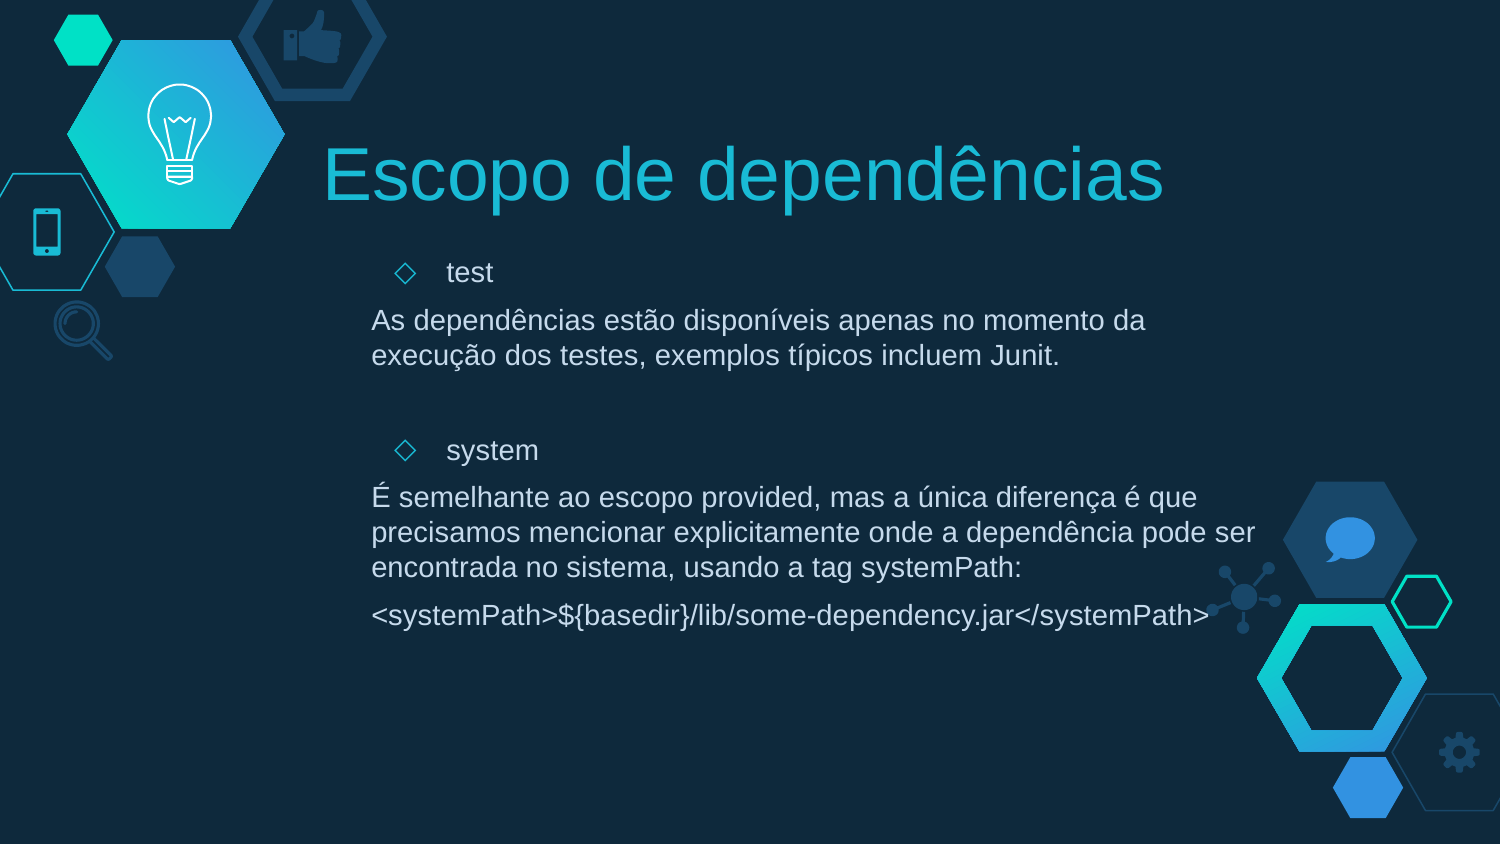

# Escopo de dependências
test
As dependências estão disponíveis apenas no momento da execução dos testes, exemplos típicos incluem Junit.

system
É semelhante ao escopo provided, mas a única diferença é que precisamos mencionar explicitamente onde a dependência pode ser encontrada no sistema, usando a tag systemPath:
<systemPath>${basedir}/lib/some-dependency.jar</systemPath>